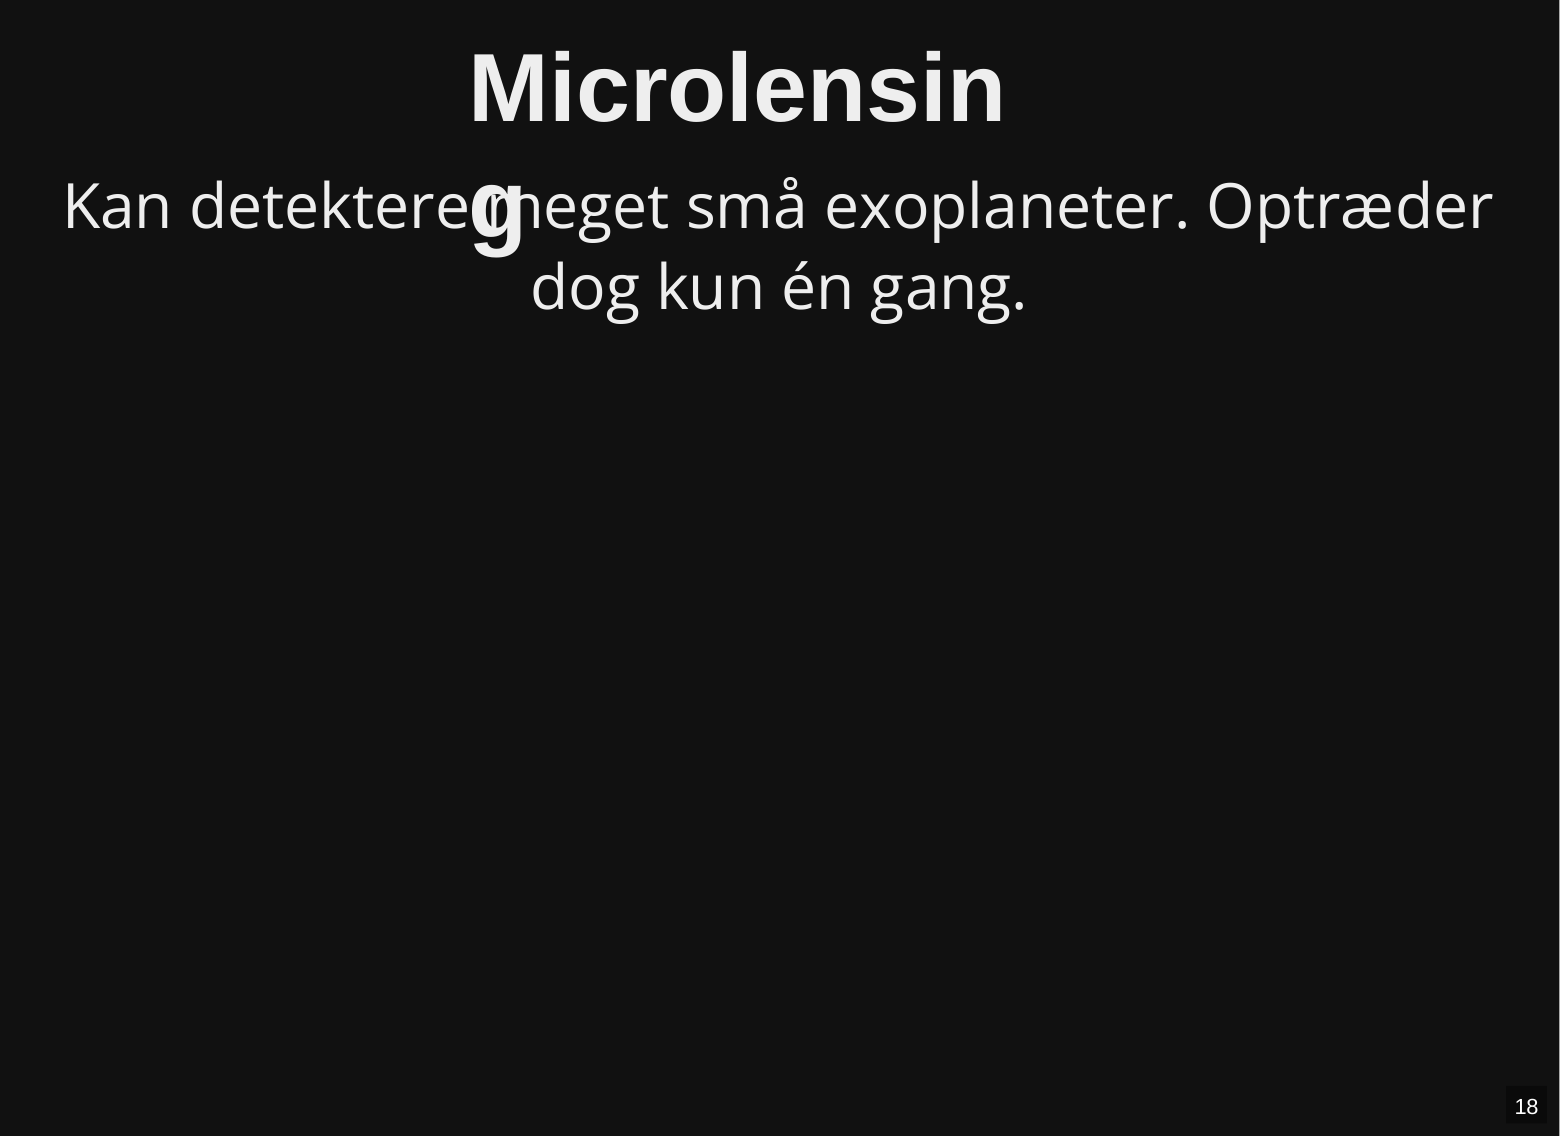

Microlensing
Kan detektere meget små exoplaneter. Optræder
dog kun én gang.

18